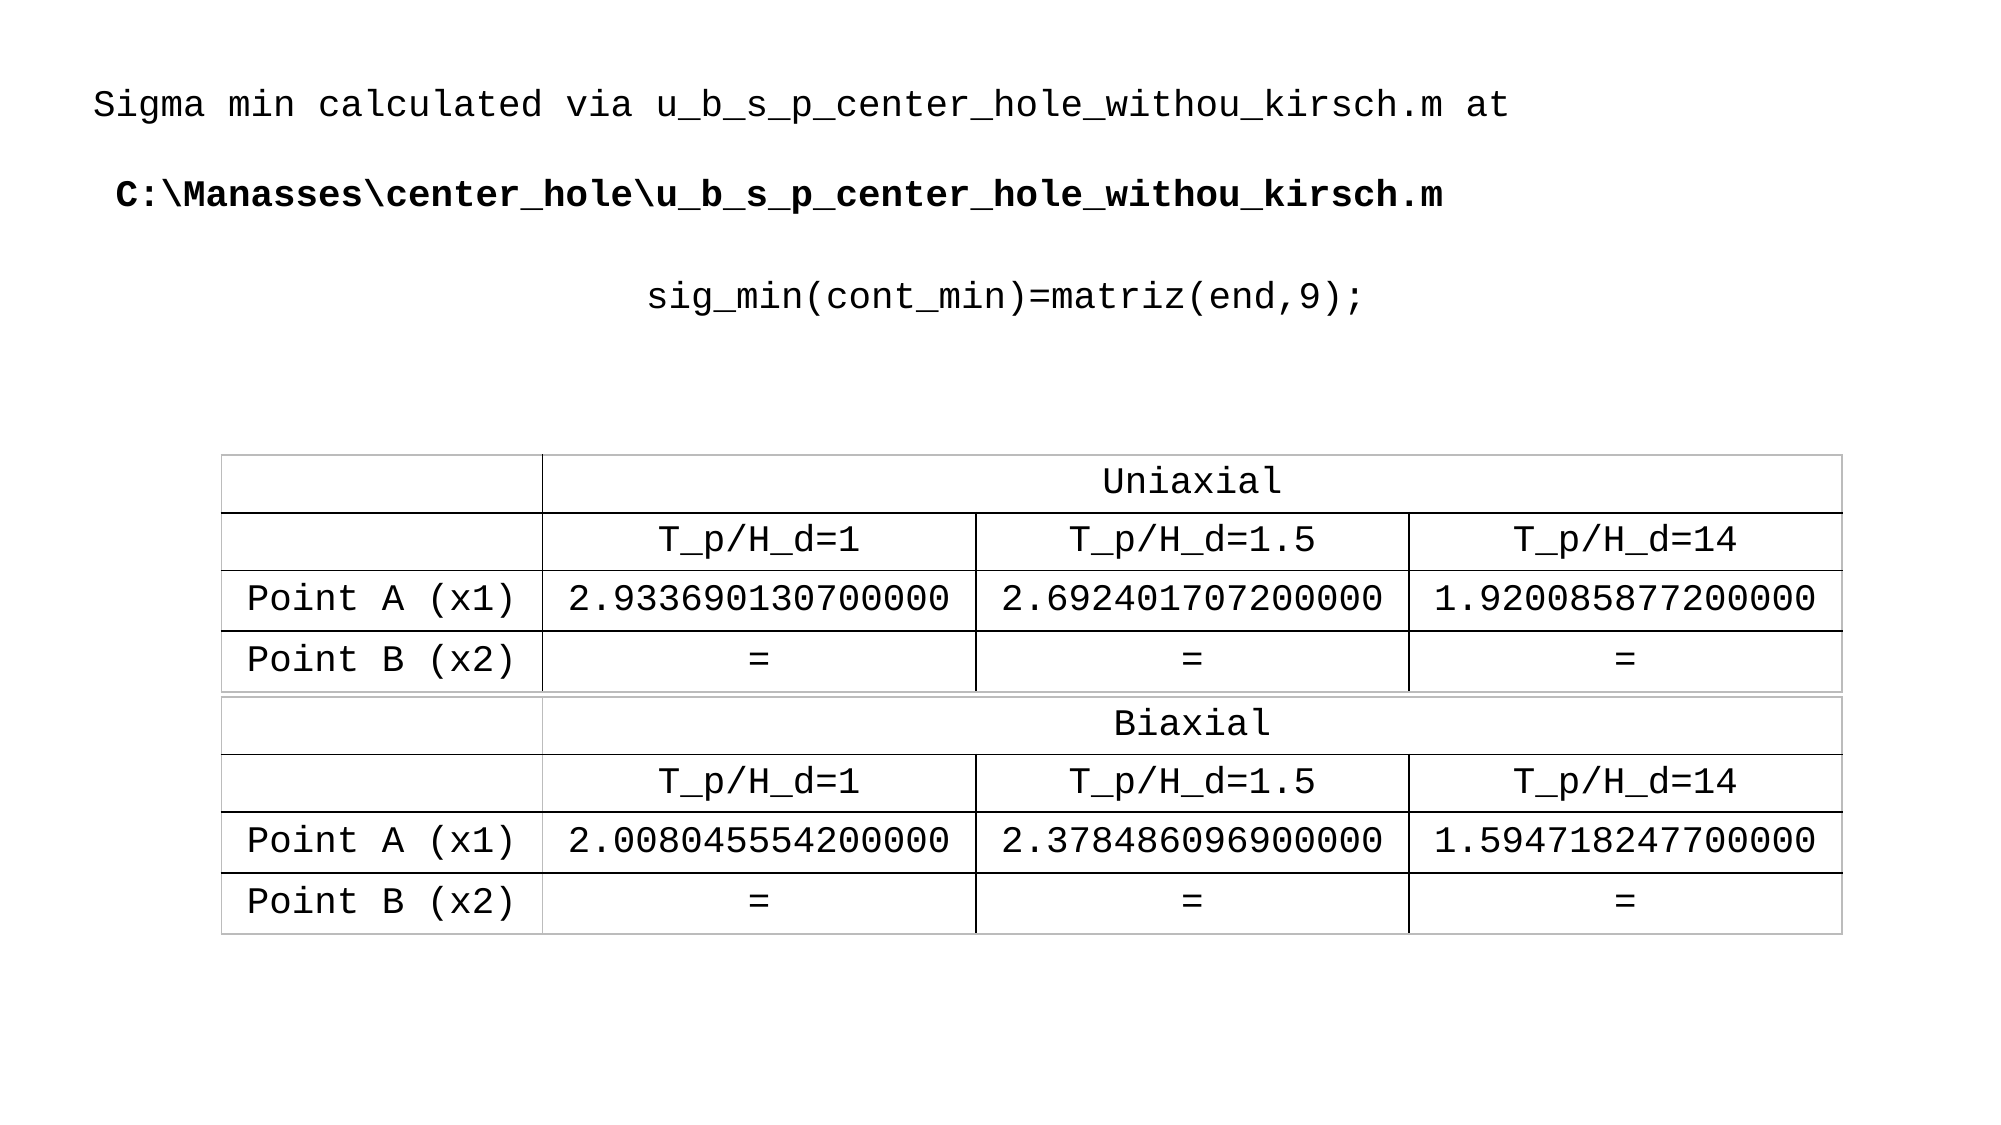

Sigma min calculated via u_b_s_p_center_hole_withou_kirsch.m at

 C:\Manasses\center_hole\u_b_s_p_center_hole_withou_kirsch.m
sig_min(cont_min)=matriz(end,9);
|  | Uniaxial |  |  |
| --- | --- | --- | --- |
|  | T\_p/H\_d=1 | T\_p/H\_d=1.5 | T\_p/H\_d=14 |
| Point A (x1) | 2.933690130700000 | 2.692401707200000 | 1.920085877200000 |
| Point B (x2) | = | = | = |
|  |
| --- |
|  |
| Point A (x1) |
| Point B (x2) |
| Biaxial |  |  |
| --- | --- | --- |
| T\_p/H\_d=1 | T\_p/H\_d=1.5 | T\_p/H\_d=14 |
| 2.008045554200000 | 2.378486096900000 | 1.594718247700000 |
| = | = | = |